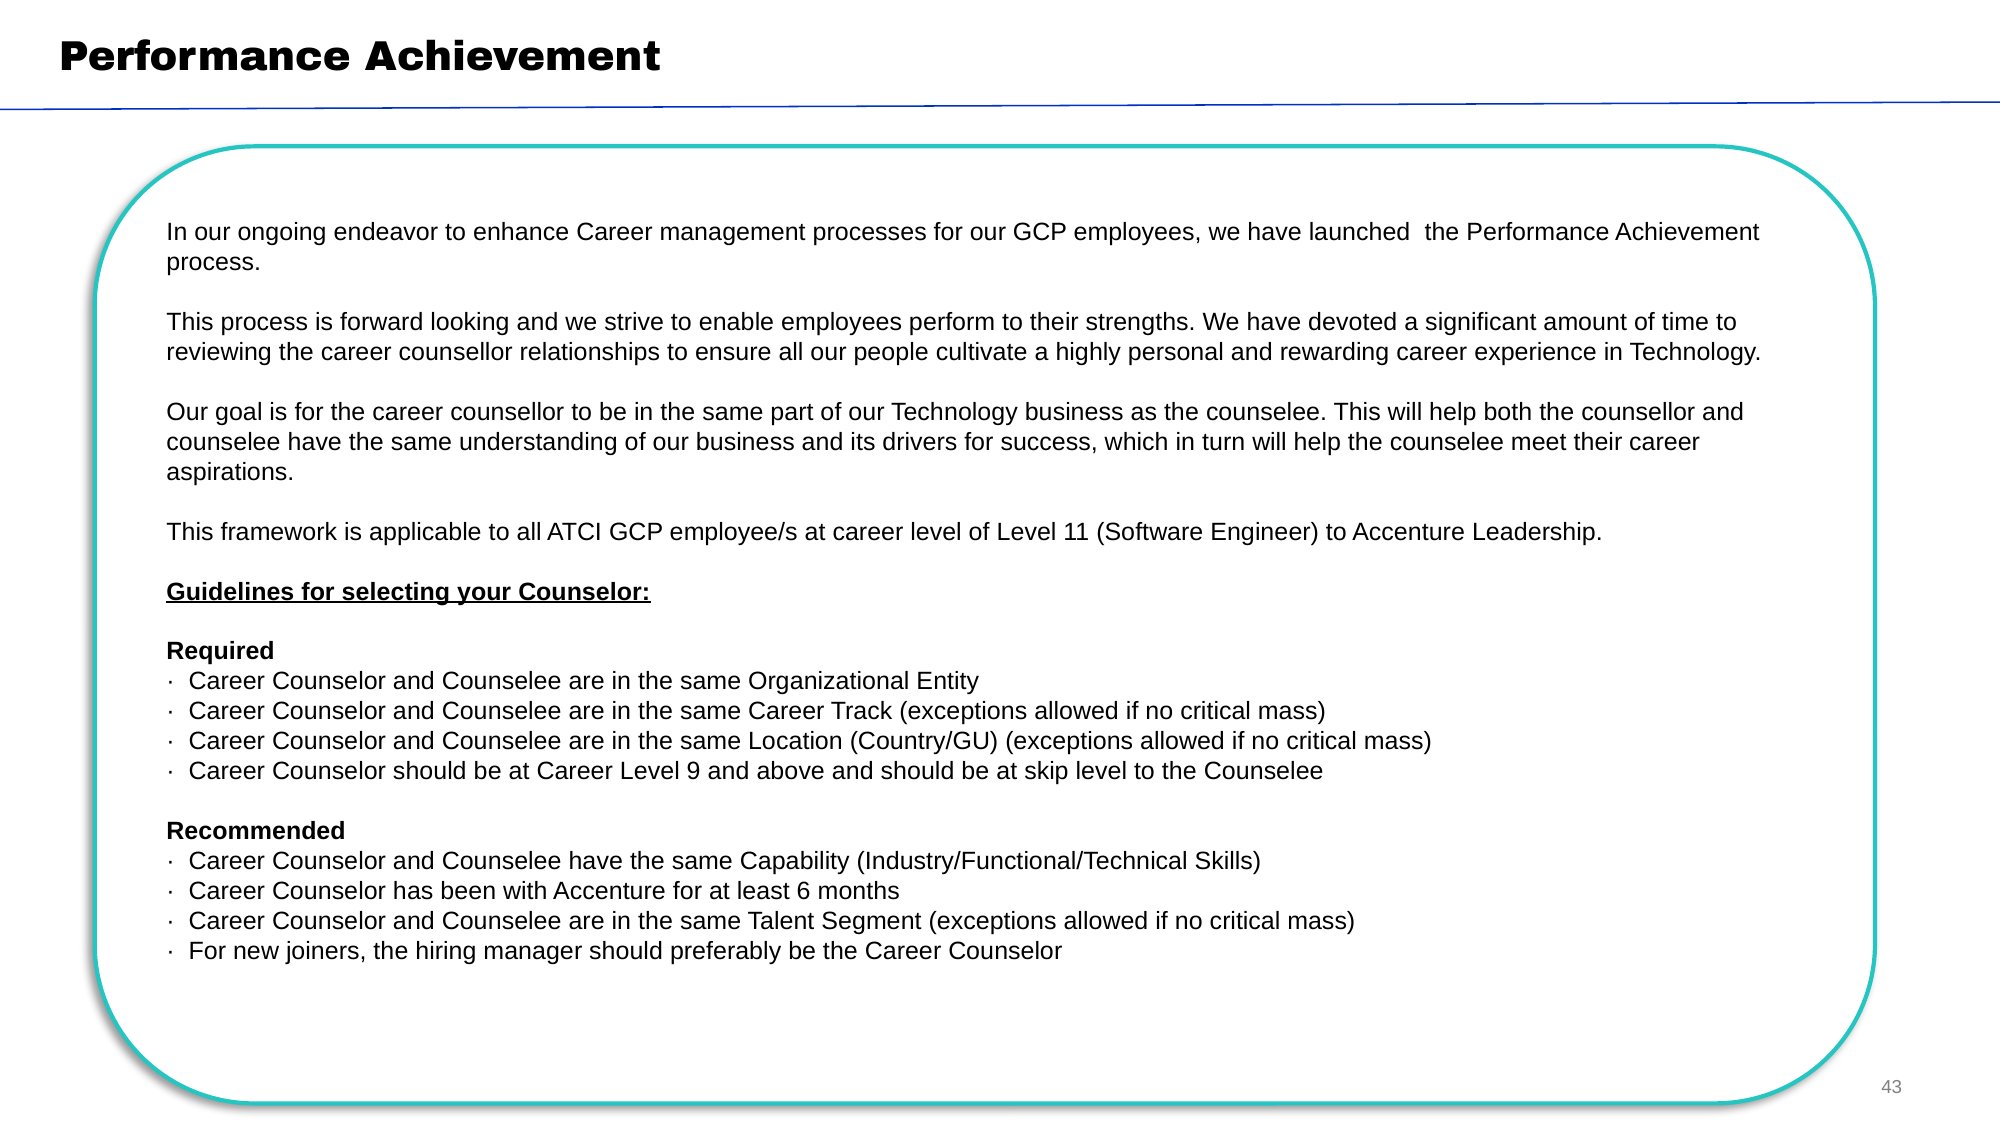

Performance Achievement

In our ongoing endeavor to enhance Career management processes for our GCP employees, we have launched  the Performance Achievement process.

This process is forward looking and we strive to enable employees perform to their strengths. We have devoted a significant amount of time to reviewing the career counsellor relationships to ensure all our people cultivate a highly personal and rewarding career experience in Technology.

Our goal is for the career counsellor to be in the same part of our Technology business as the counselee. This will help both the counsellor and counselee have the same understanding of our business and its drivers for success, which in turn will help the counselee meet their career aspirations.

This framework is applicable to all ATCI GCP employee/s at career level of Level 11 (Software Engineer) to Accenture Leadership.

Guidelines for selecting your Counselor:
Required
·  Career Counselor and Counselee are in the same Organizational Entity
·  Career Counselor and Counselee are in the same Career Track (exceptions allowed if no critical mass)
·  Career Counselor and Counselee are in the same Location (Country/GU) (exceptions allowed if no critical mass)
·  Career Counselor should be at Career Level 9 and above and should be at skip level to the Counselee
Recommended
·  Career Counselor and Counselee have the same Capability (Industry/Functional/Technical Skills)
·  Career Counselor has been with Accenture for at least 6 months
·  Career Counselor and Counselee are in the same Talent Segment (exceptions allowed if no critical mass)
·  For new joiners, the hiring manager should preferably be the Career Counselor